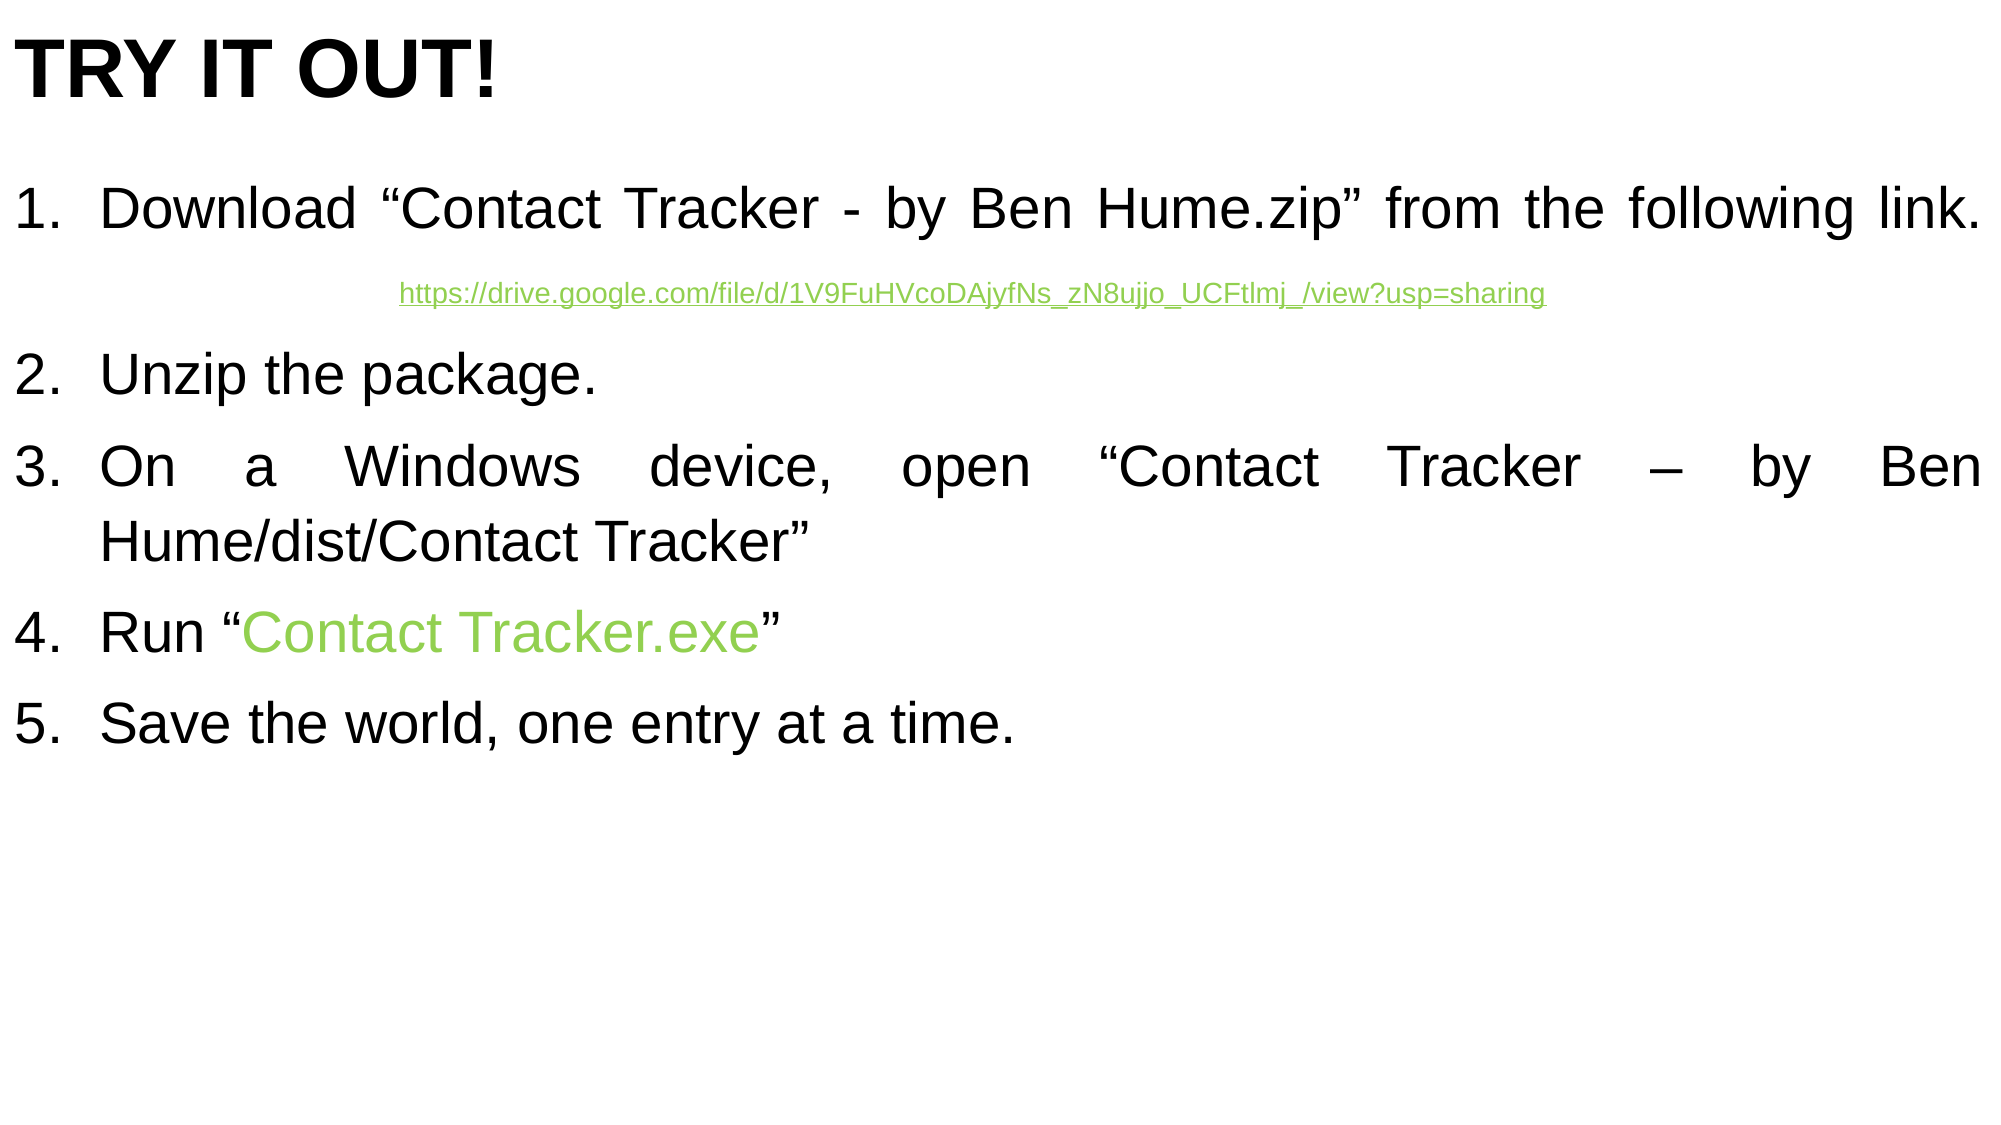

TRY IT OUT!
Download “Contact Tracker - by Ben Hume.zip” from the following link.		https://drive.google.com/file/d/1V9FuHVcoDAjyfNs_zN8ujjo_UCFtlmj_/view?usp=sharing
Unzip the package.
On a Windows device, open “Contact Tracker – by Ben Hume/dist/Contact Tracker”
Run “Contact Tracker.exe”
Save the world, one entry at a time.